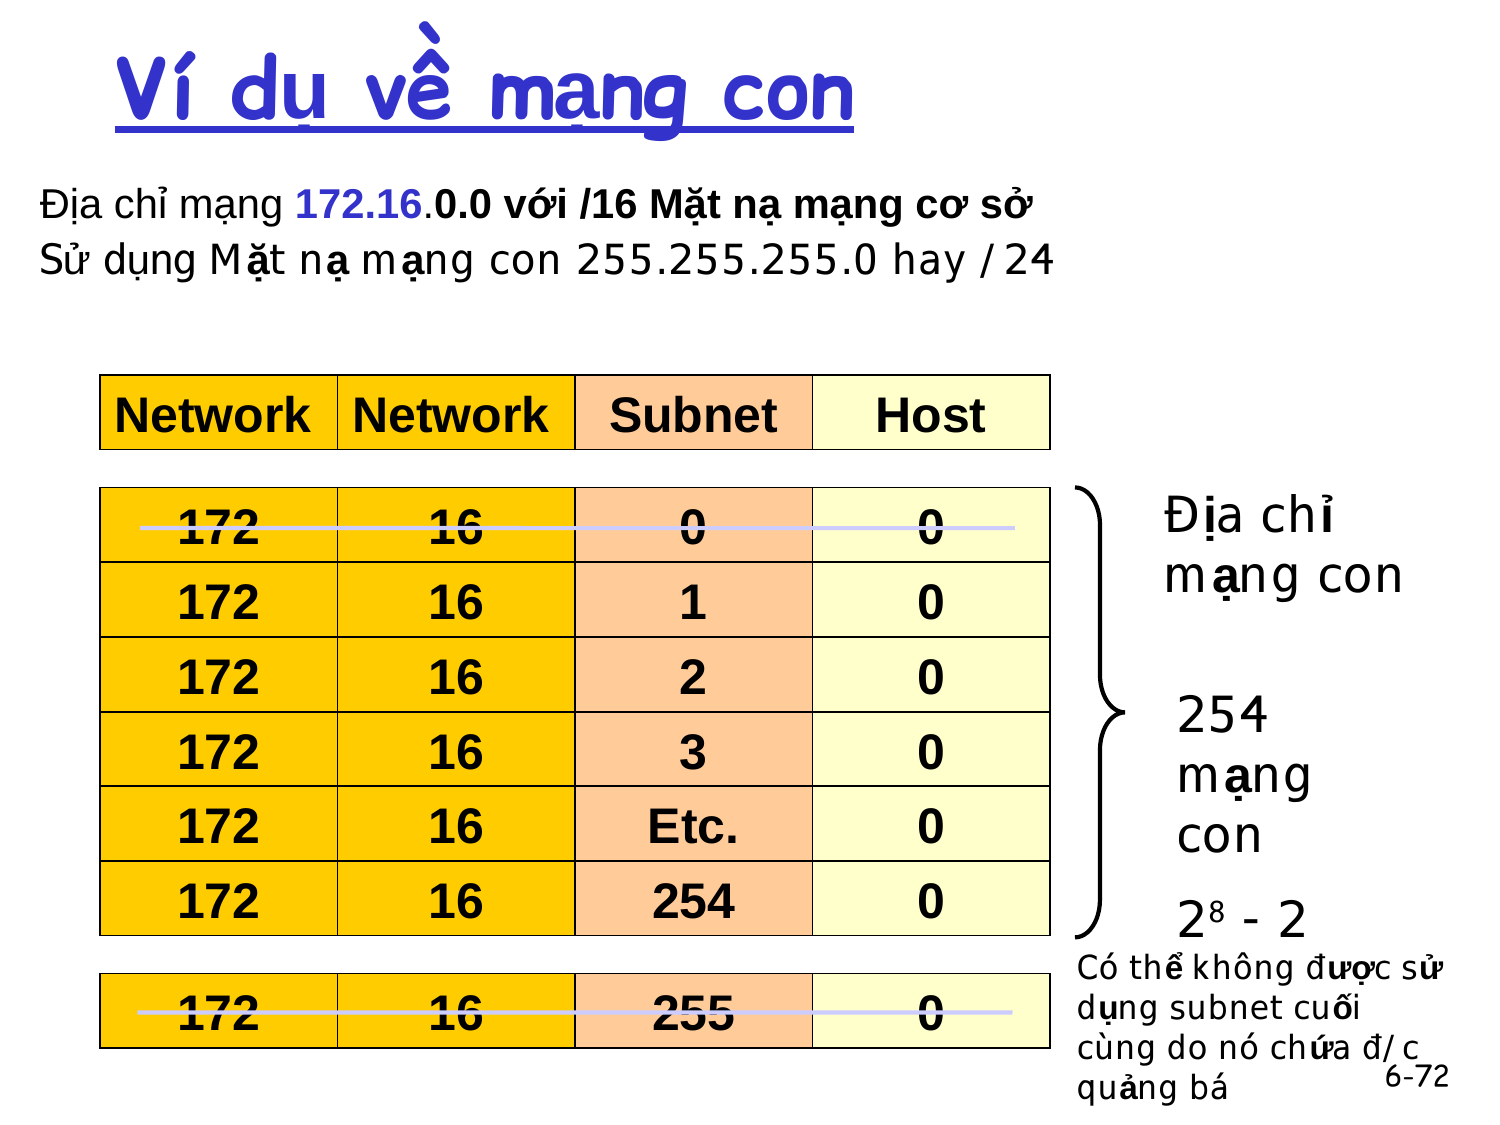

# Ví dụ về mạng con
Địa chỉ mạng 172.16.0.0 với /16 Mặt nạ mạng cơ sở
Sử dụng Mặt nạ mạng con 255.255.255.0 hay /24
Network
Network
Subnet
Host
Địa chỉ mạng con
172
16
0
0

172
16
1
0
172
16
2
0
254 mạng con
28 - 2
172
16
3
0
172
16
Etc.
0
172
16
254
0
Có thể không được sử dụng subnet cuối cùng do nó chứa đ/c quảng bá
172
16
255
0

6-72